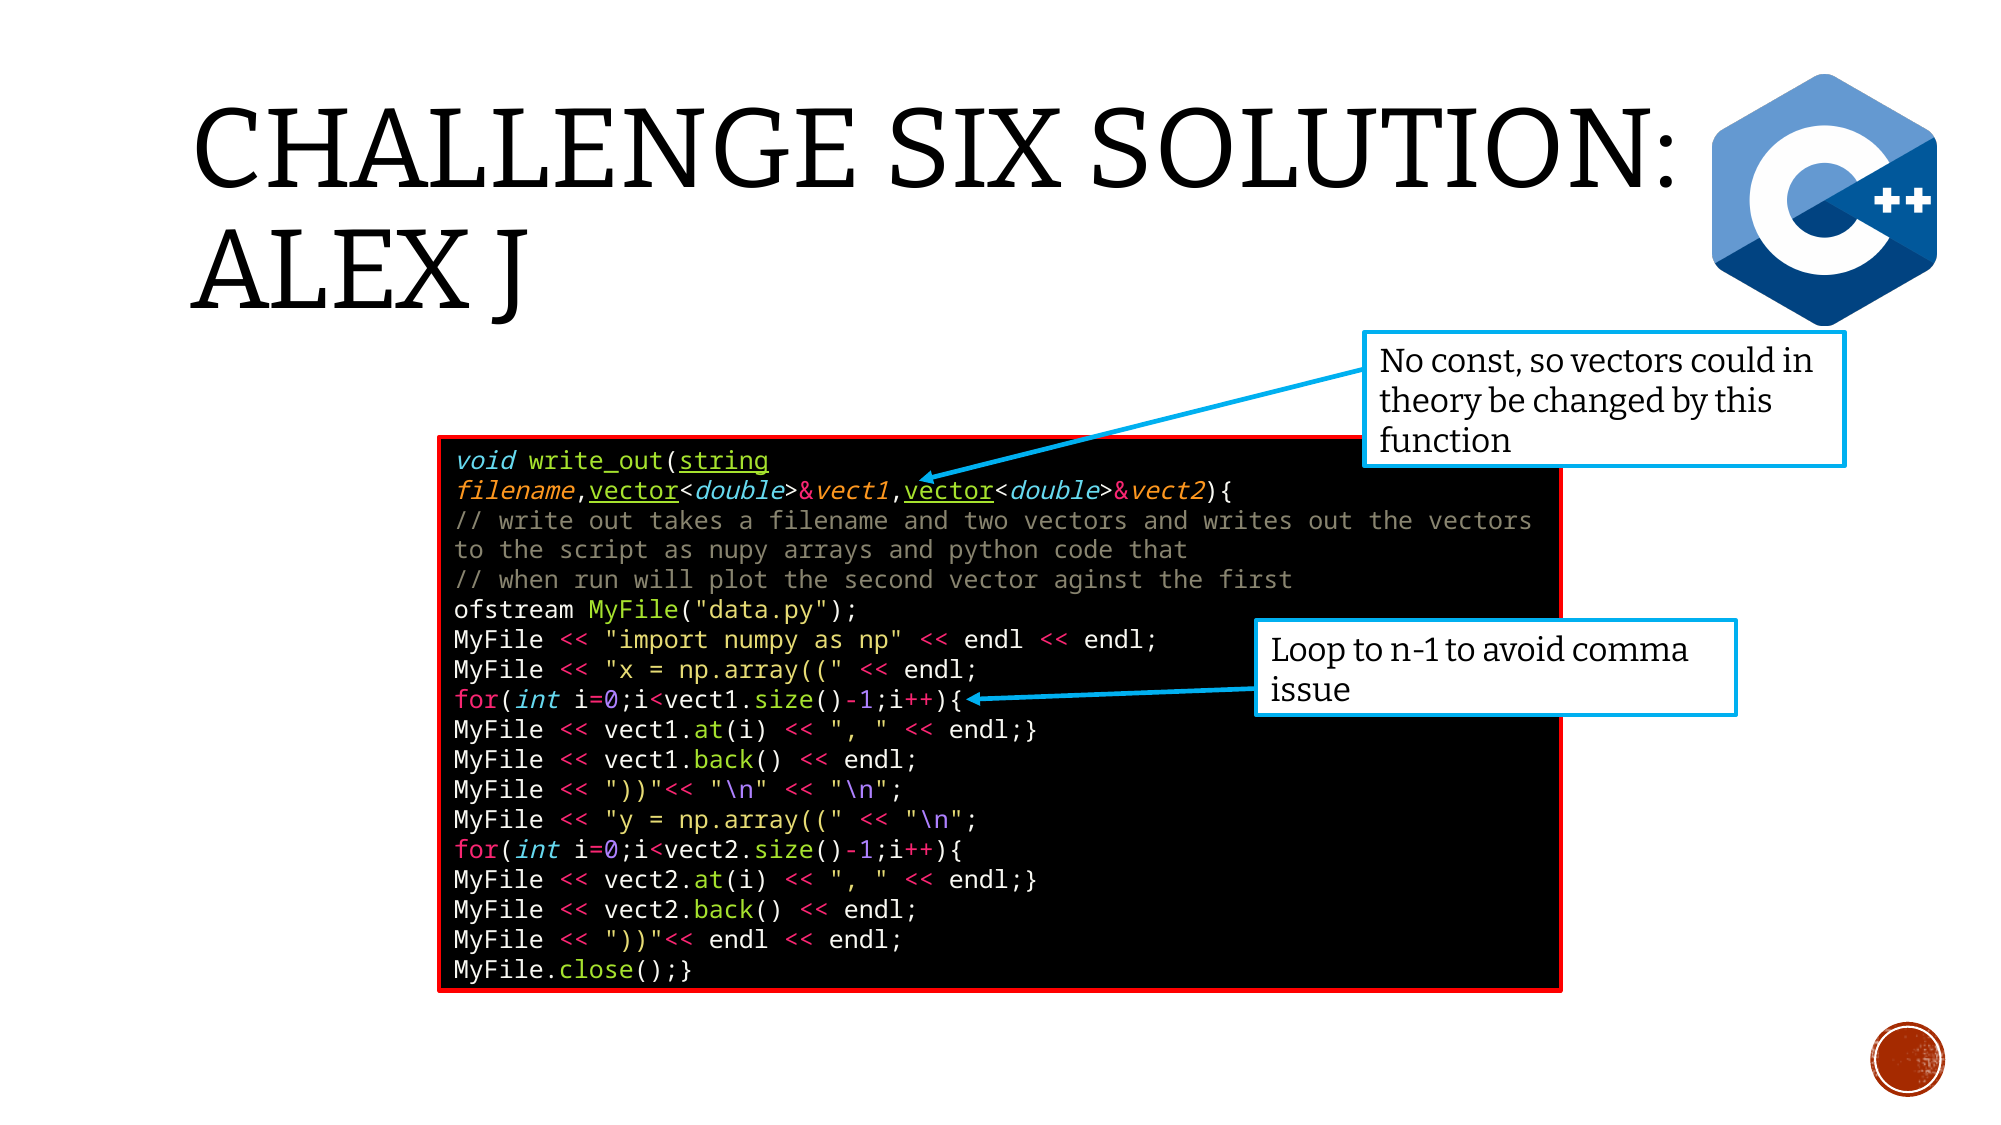

# Challenge six solution: Alex j
No const, so vectors could in theory be changed by this function
void write_out(string filename,vector<double>&vect1,vector<double>&vect2){
// write out takes a filename and two vectors and writes out the vectors to the script as nupy arrays and python code that
// when run will plot the second vector aginst the first
ofstream MyFile("data.py");
MyFile << "import numpy as np" << endl << endl;
MyFile << "x = np.array((" << endl;
for(int i=0;i<vect1.size()-1;i++){
MyFile << vect1.at(i) << ", " << endl;}
MyFile << vect1.back() << endl;
MyFile << "))"<< "\n" << "\n";
MyFile << "y = np.array((" << "\n";
for(int i=0;i<vect2.size()-1;i++){
MyFile << vect2.at(i) << ", " << endl;}
MyFile << vect2.back() << endl;
MyFile << "))"<< endl << endl;
MyFile.close();}
Loop to n-1 to avoid comma issue
(base) alexhill at Alexs-Air in ~/Documents/UOL/Teaching/C++_Workshops/Workshops/WS4/Homework/a_jury
$ g++ -std=c++11 -o soln soln.cpp
(base) alexhill at Alexs-Air in ~/Documents/UOL/Teaching/C++_Workshops/Workshops/WS4/Homework/a_jury
$ ./soln